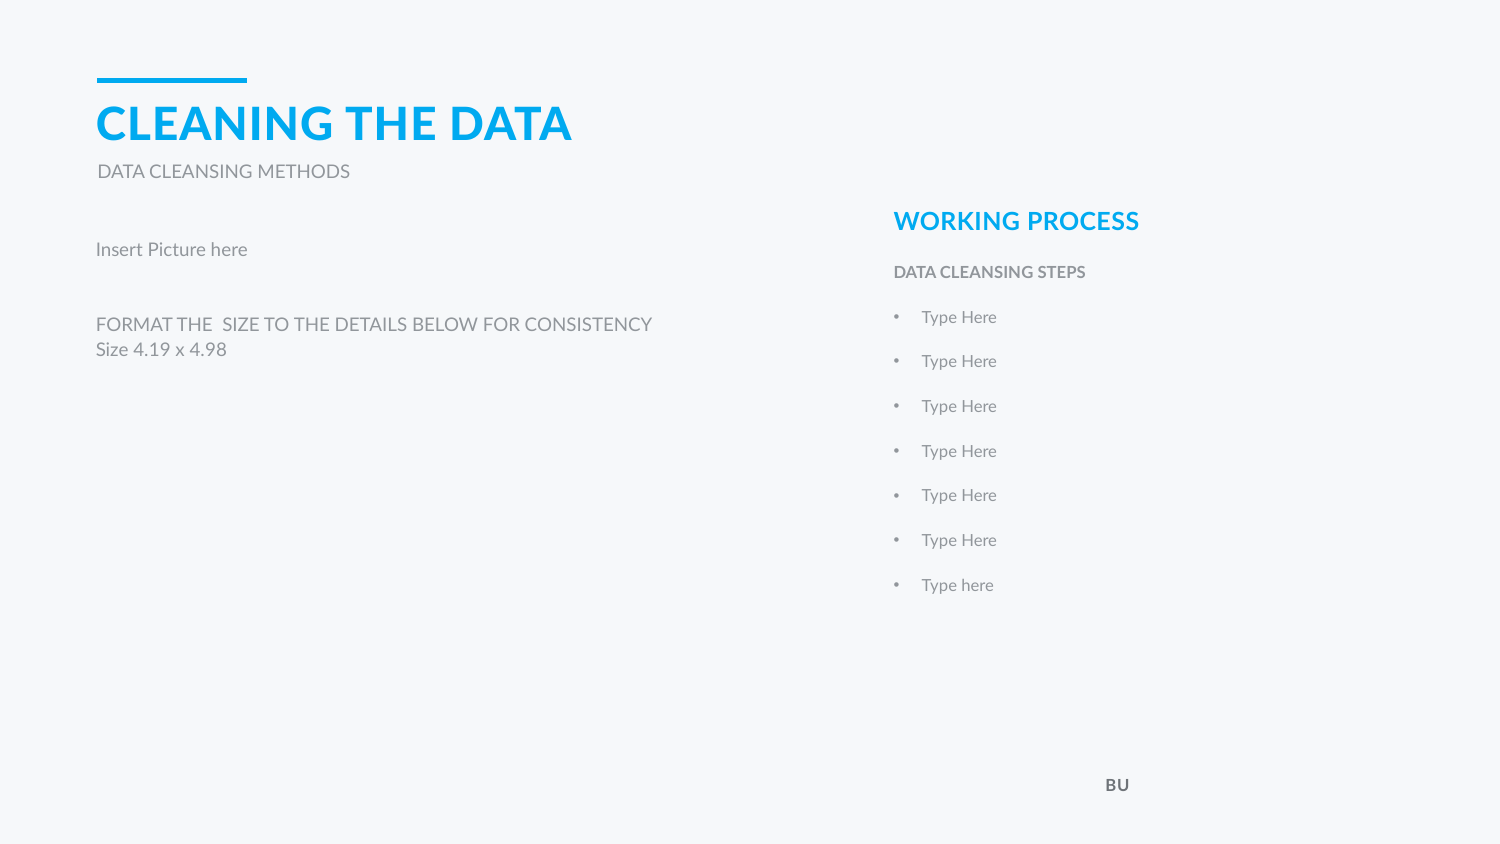

CLEANING THE DATA
DATA CLEANSING METHODS
Working Process
DATA CLEANSING STEPS
Type Here
Type Here
Type Here
Type Here
Type Here
Type Here
Type here

Insert Picture here

FORMAT THE  SIZE TO THE DETAILS BELOW FOR CONSISTENCY
Size 4.19 x 4.98